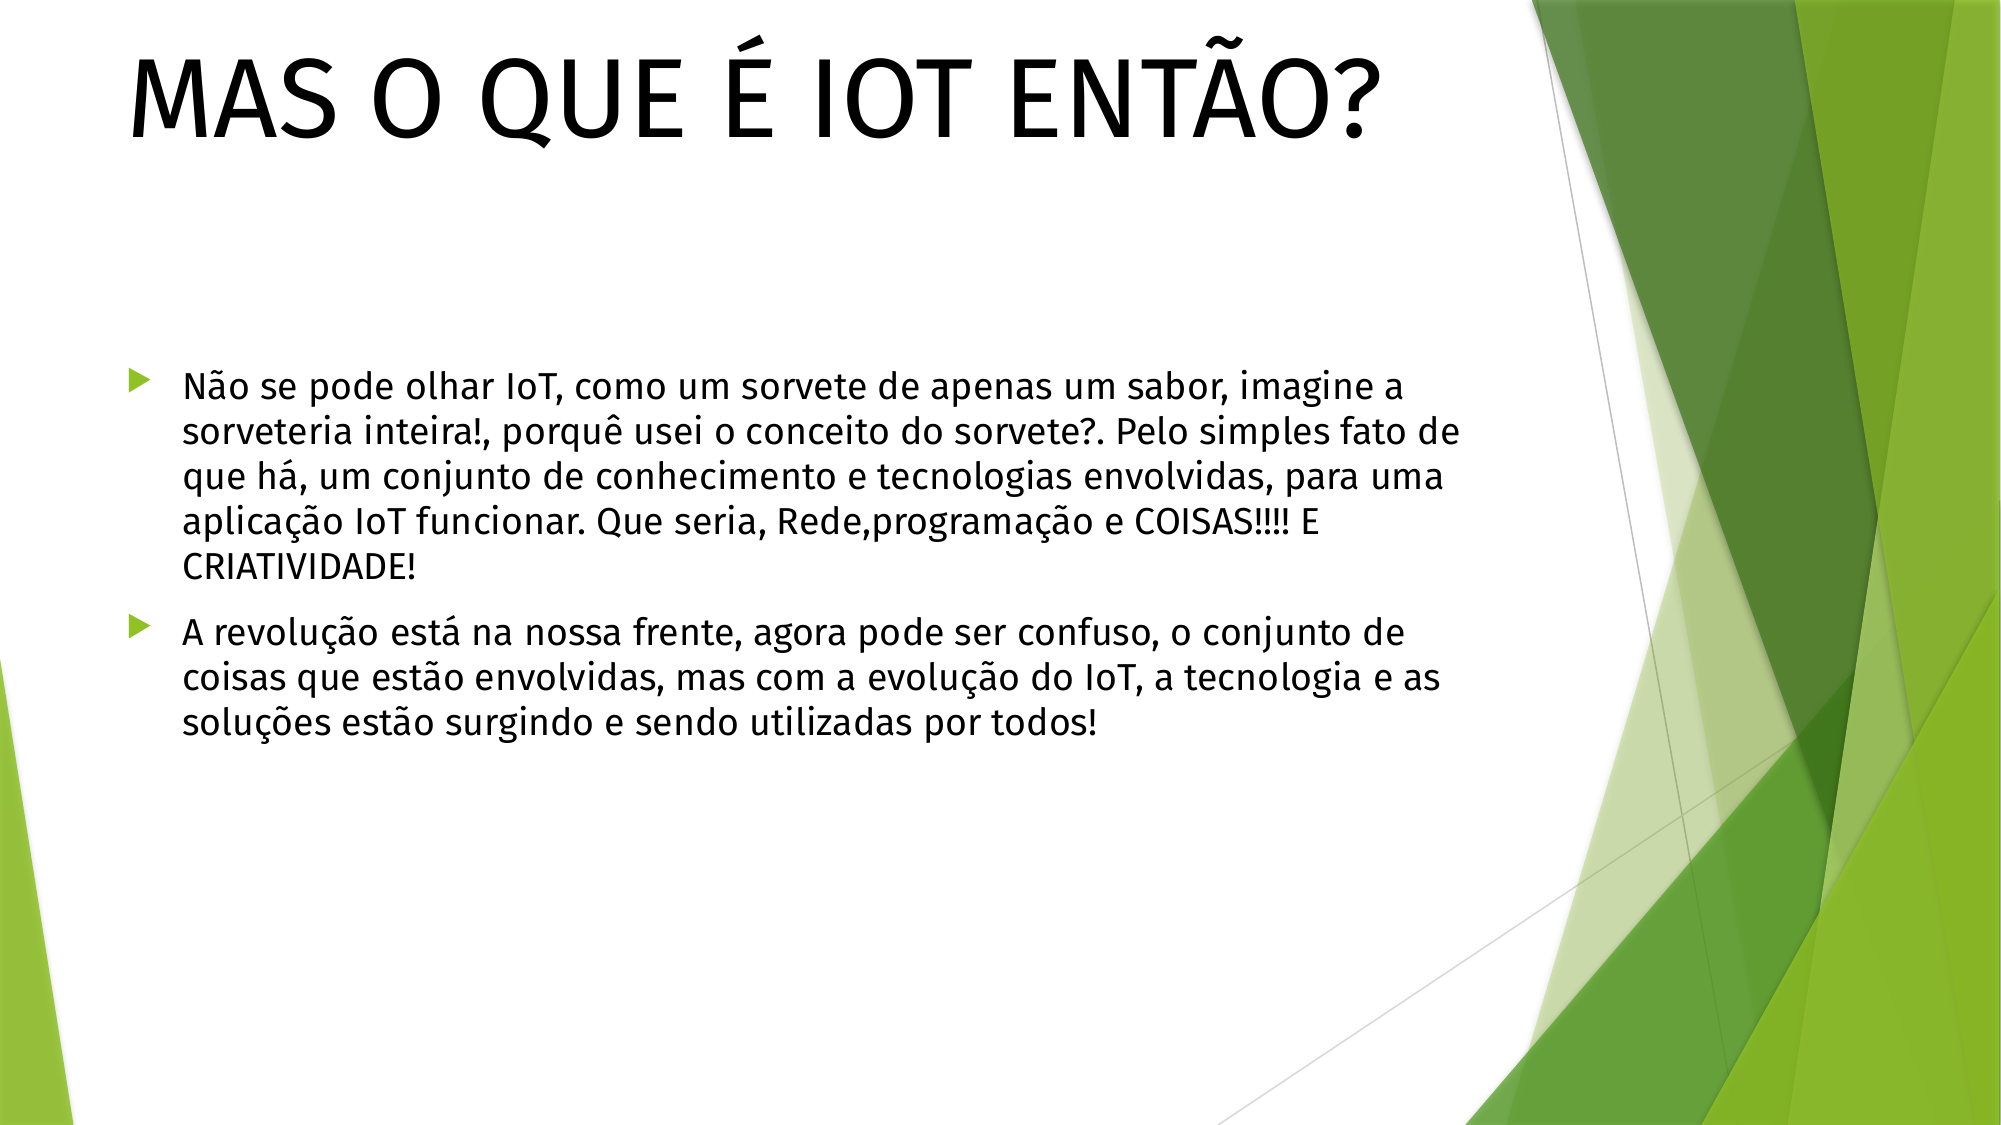

# MAS O QUE É IOT ENTÃO?
Não se pode olhar IoT, como um sorvete de apenas um sabor, imagine a sorveteria inteira!, porquê usei o conceito do sorvete?. Pelo simples fato de que há, um conjunto de conhecimento e tecnologias envolvidas, para uma aplicação IoT funcionar. Que seria, Rede,programação e COISAS!!!! E CRIATIVIDADE!
A revolução está na nossa frente, agora pode ser confuso, o conjunto de coisas que estão envolvidas, mas com a evolução do IoT, a tecnologia e as soluções estão surgindo e sendo utilizadas por todos!